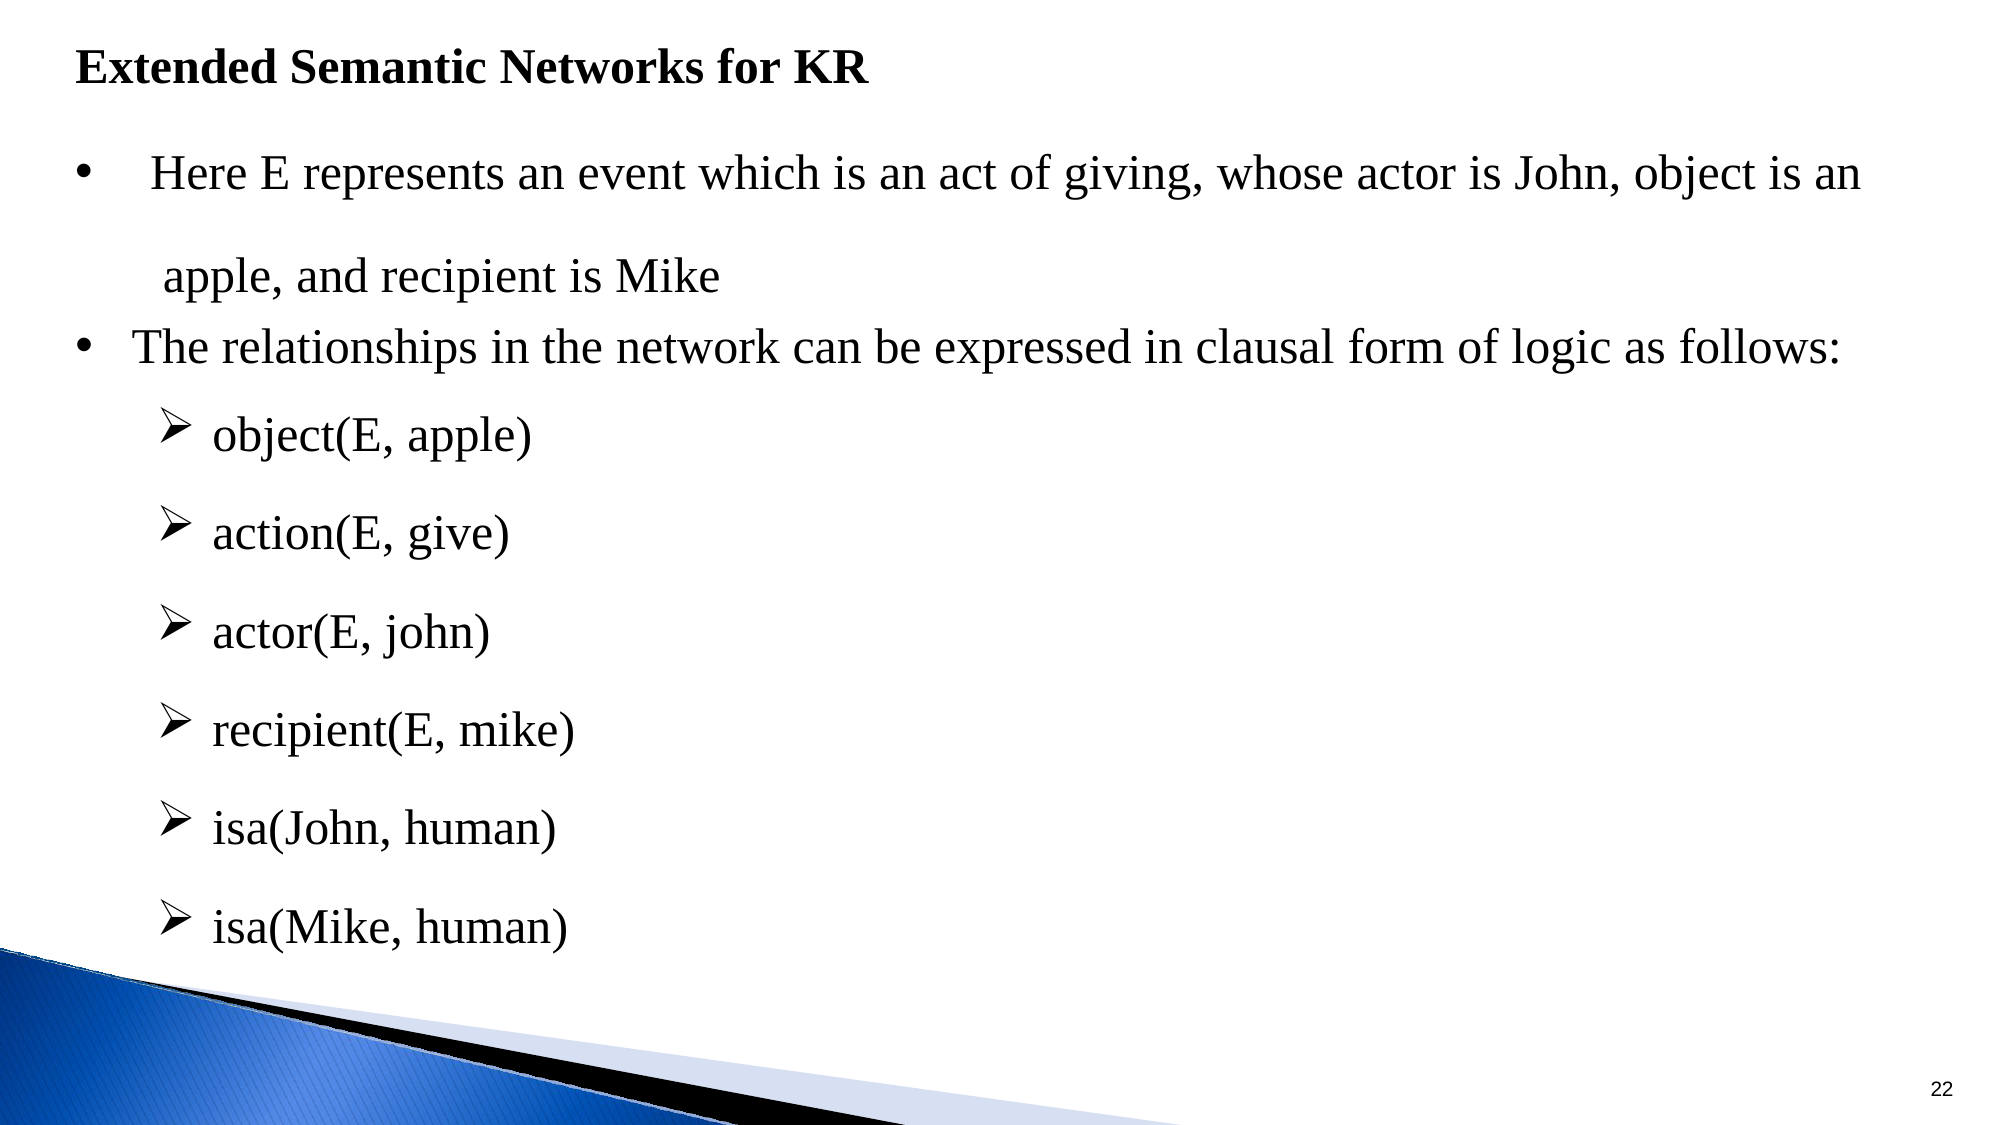

Extended Semantic Networks for KR
Here E represents an event which is an act of giving, whose actor is John, object is an  apple, and recipient is Mike
The relationships in the network can be expressed in clausal form of logic as follows:
object(E, apple)
action(E, give)
actor(E, john)
recipient(E, mike)
isa(John, human)
isa(Mike, human)
22